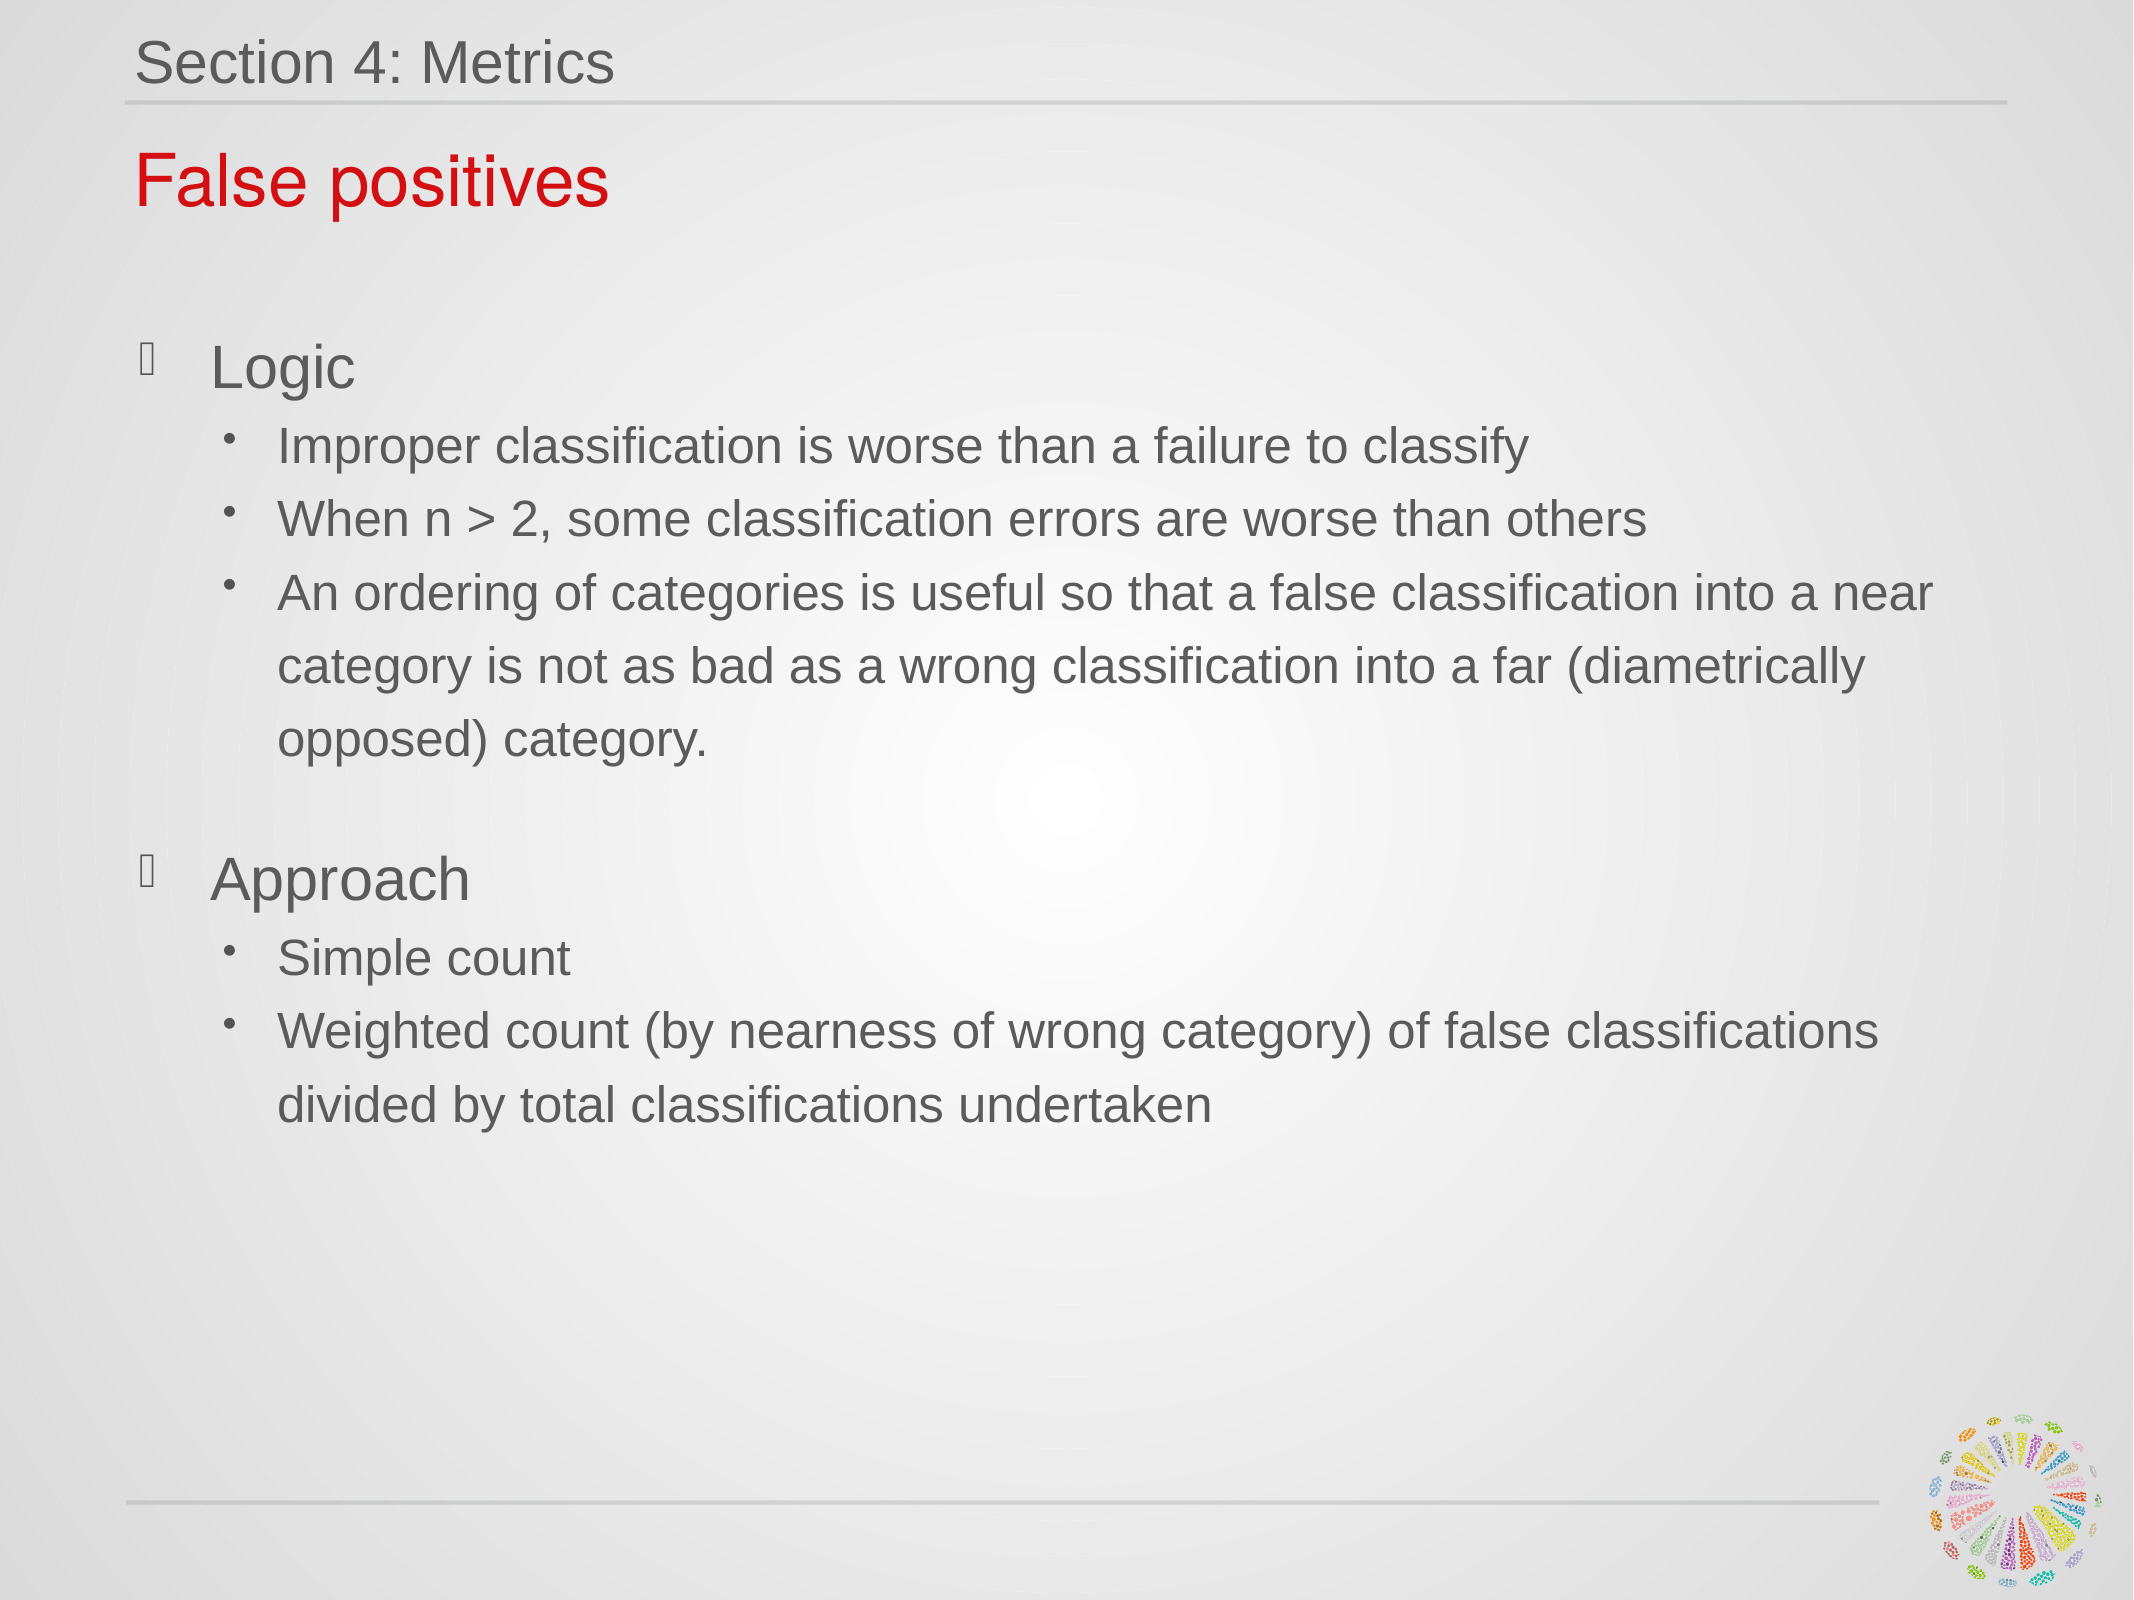

Section 4: Metrics
False positives
Logic
Improper classification is worse than a failure to classify
When n > 2, some classification errors are worse than others
An ordering of categories is useful so that a false classification into a near category is not as bad as a wrong classification into a far (diametrically opposed) category.

Approach
Simple count
Weighted count (by nearness of wrong category) of false classifications divided by total classifications undertaken